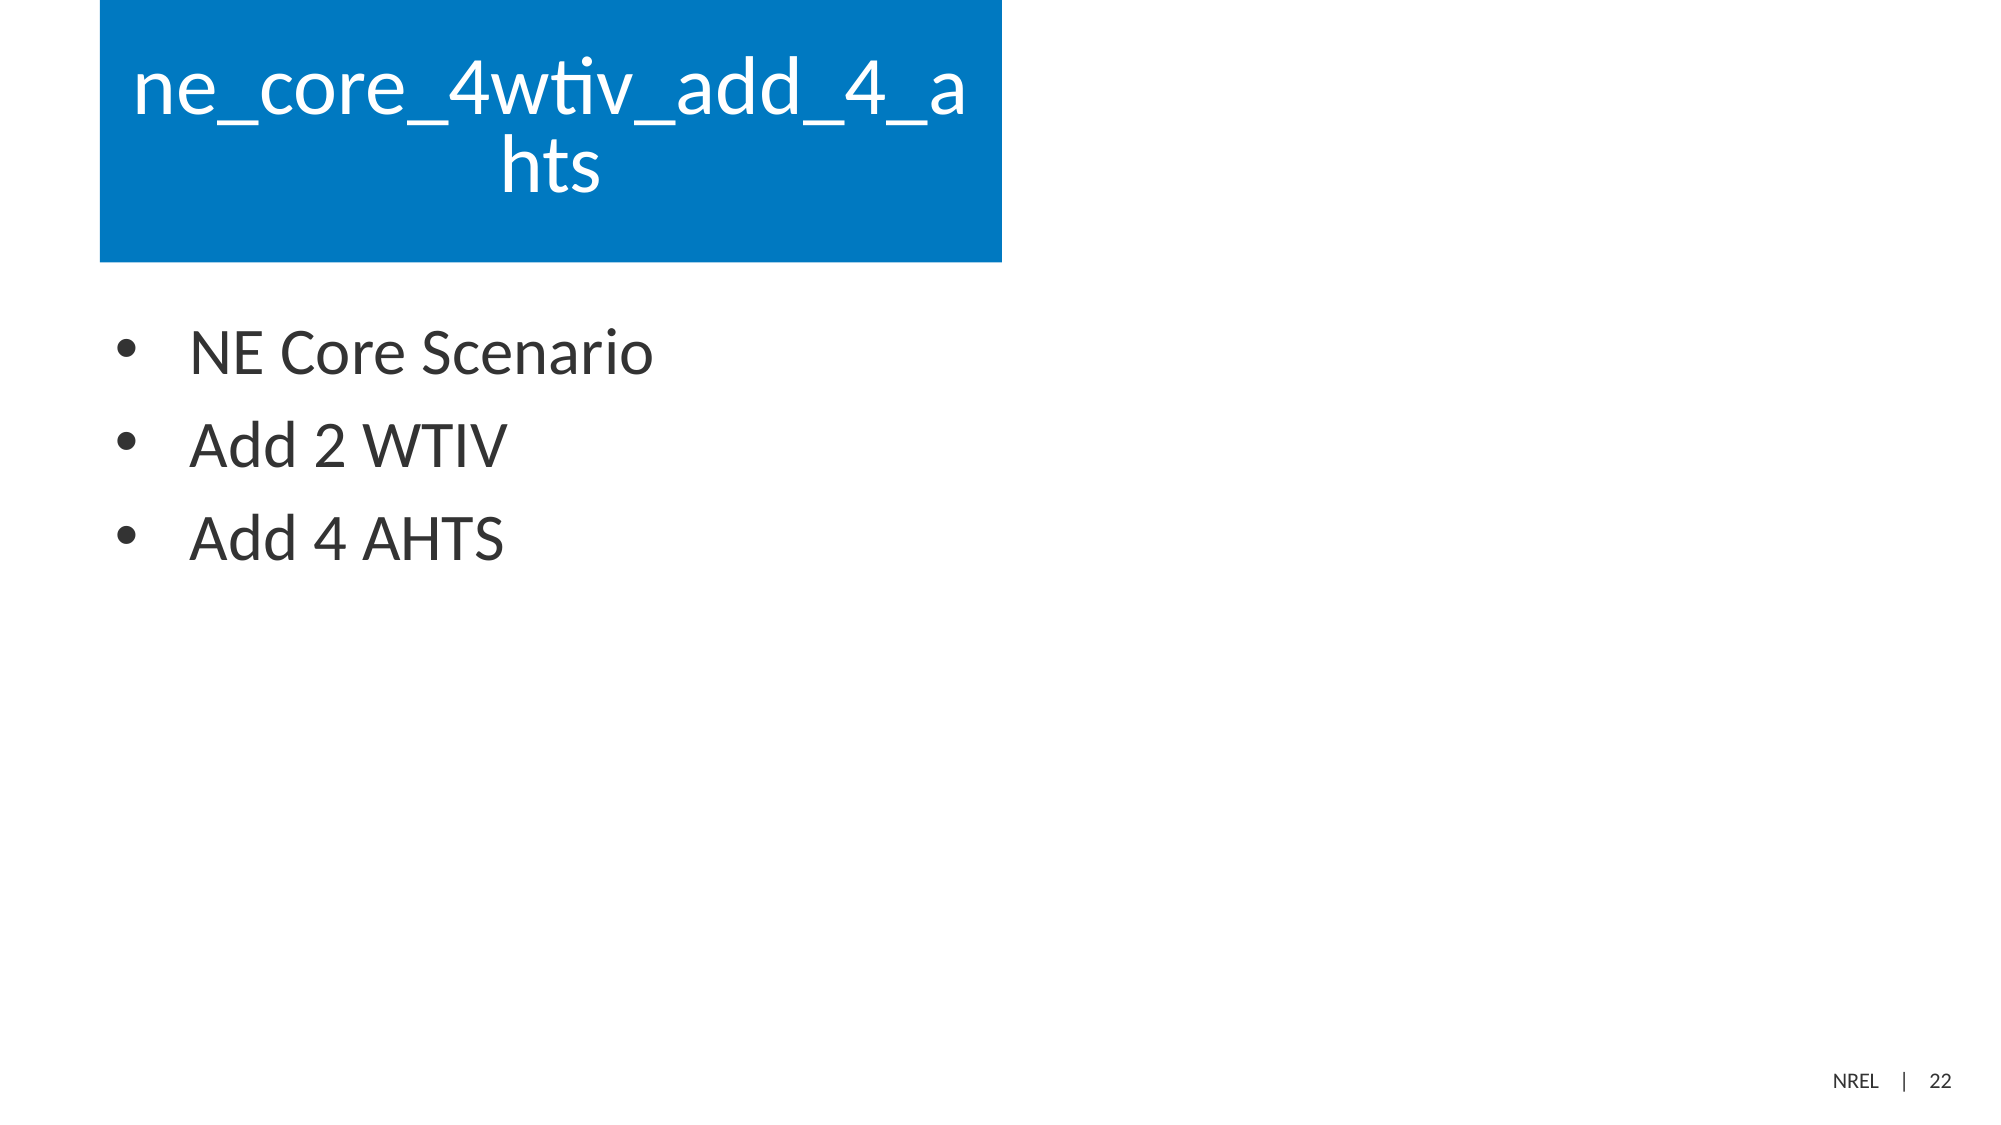

# ne_core_4wtiv_add_4_ahts
NE Core Scenario
Add 2 WTIV
Add 4 AHTS